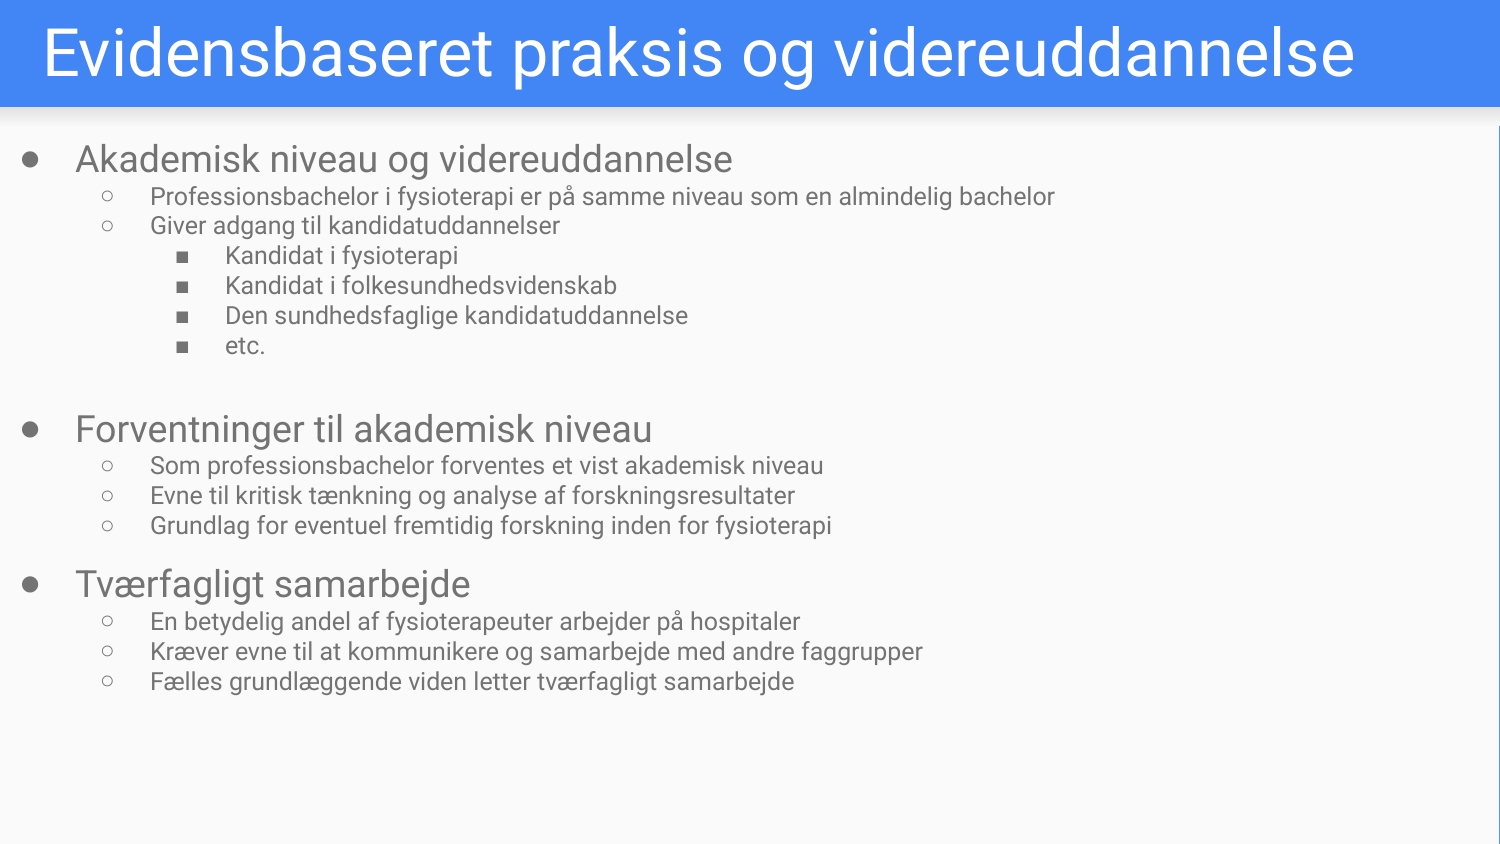

# Evidensbaseret praksis og videreuddannelse
Akademisk niveau og videreuddannelse
Professionsbachelor i fysioterapi er på samme niveau som en almindelig bachelor
Giver adgang til kandidatuddannelser
Kandidat i fysioterapi
Kandidat i folkesundhedsvidenskab
Den sundhedsfaglige kandidatuddannelse
etc.

Forventninger til akademisk niveau
Som professionsbachelor forventes et vist akademisk niveau
Evne til kritisk tænkning og analyse af forskningsresultater
Grundlag for eventuel fremtidig forskning inden for fysioterapi
Tværfagligt samarbejde
En betydelig andel af fysioterapeuter arbejder på hospitaler
Kræver evne til at kommunikere og samarbejde med andre faggrupper
Fælles grundlæggende viden letter tværfagligt samarbejde